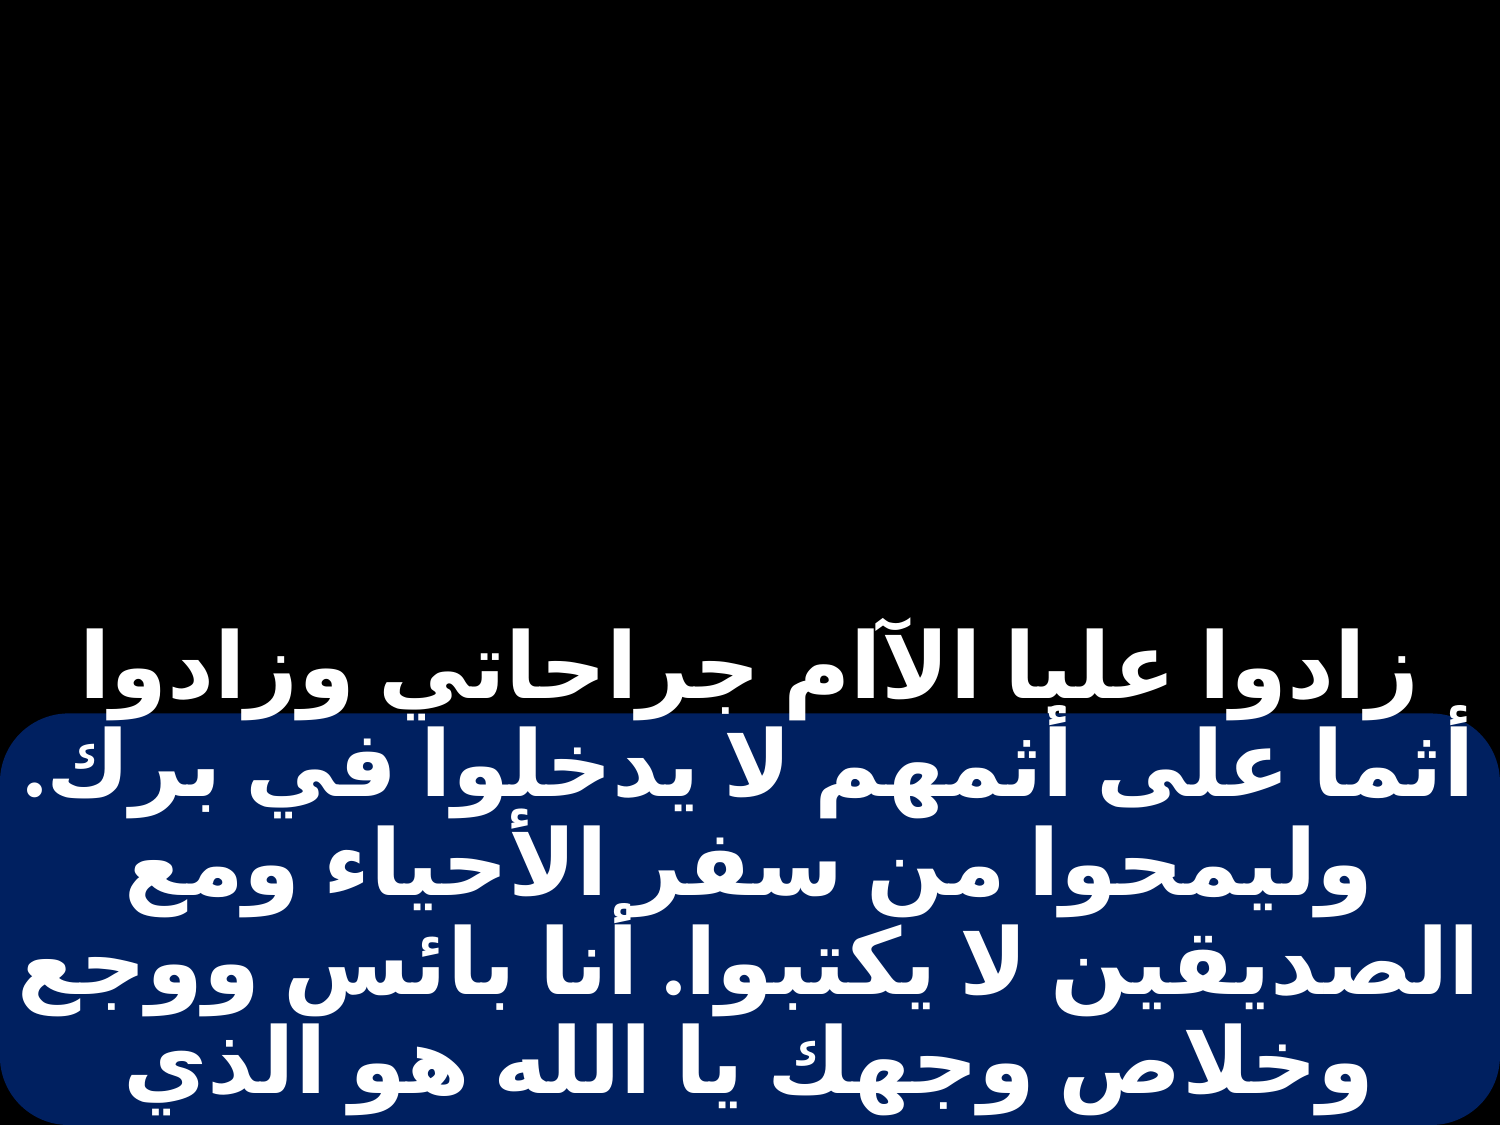

# زادوا عليا الآام جراحاتي وزادوا أثما على أثمهم لا يدخلوا في برك. وليمحوا من سفر الأحياء ومع الصديقين لا يكتبوا. أنا بائس ووجع وخلاص وجهك يا الله هو الذي عضدني.